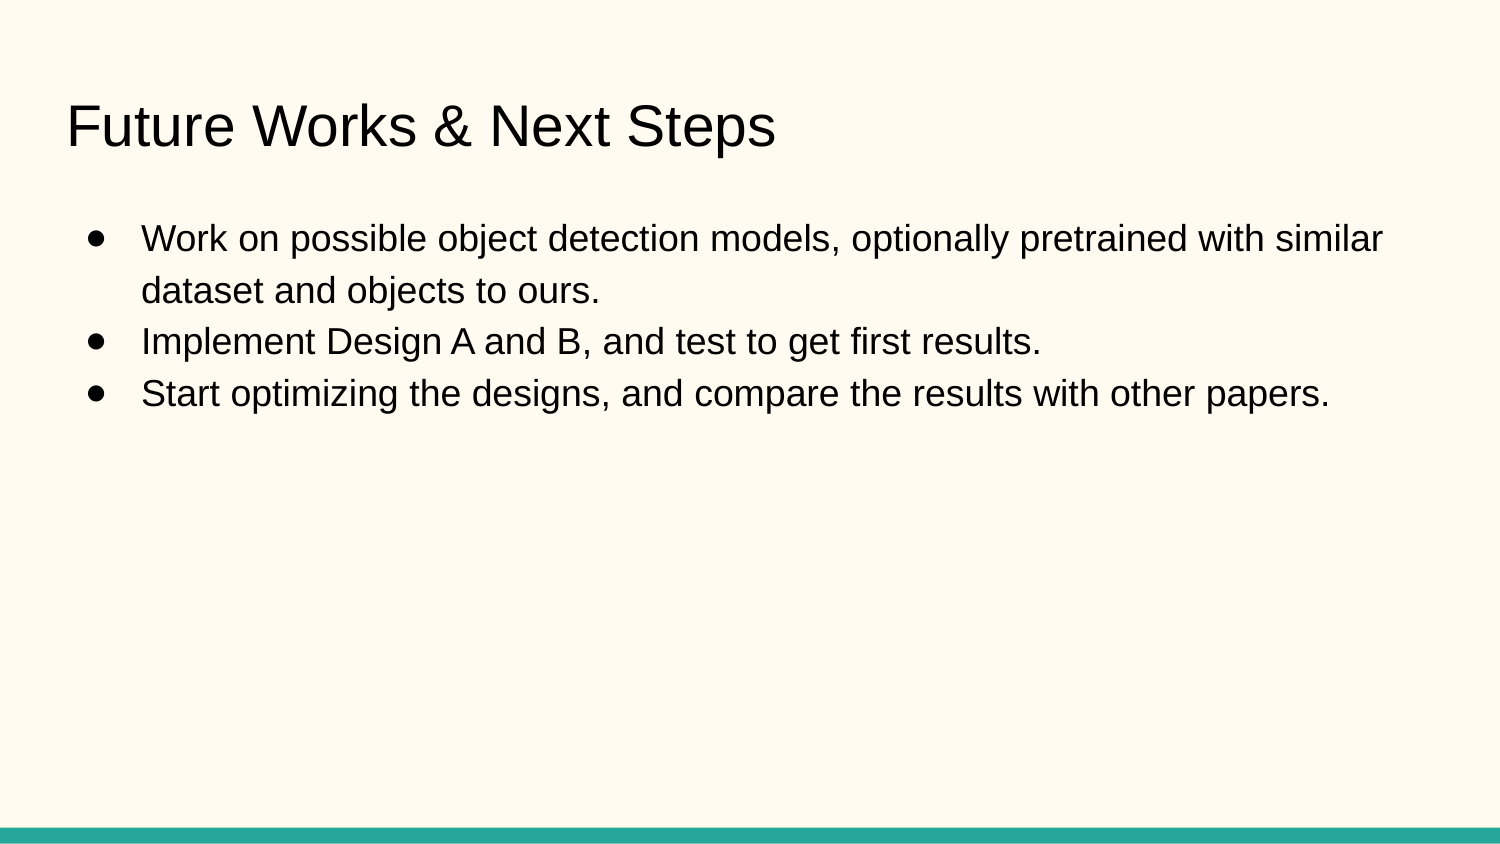

# Future Works & Next Steps
Work on possible object detection models, optionally pretrained with similar dataset and objects to ours.
Implement Design A and B, and test to get first results.
Start optimizing the designs, and compare the results with other papers.